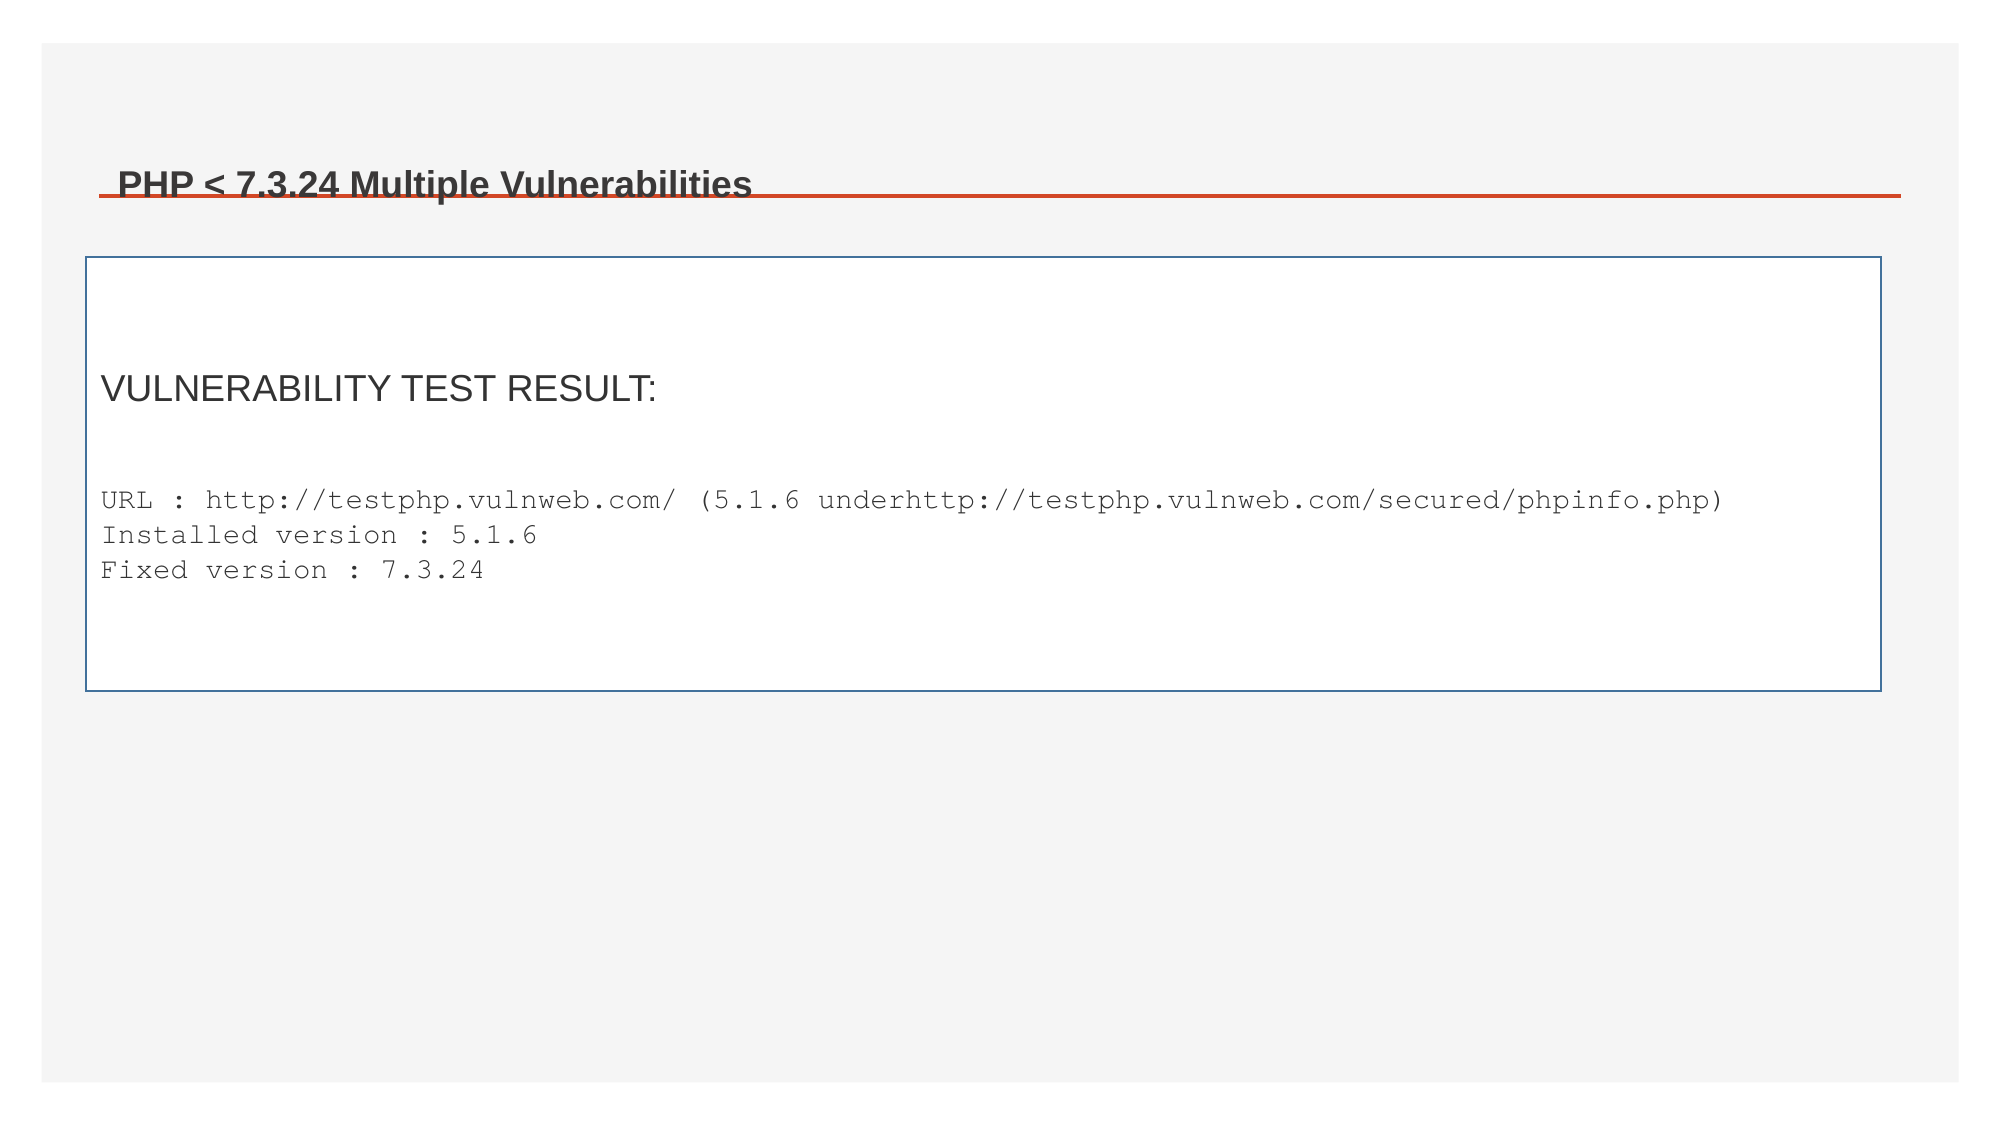

# PHP < 7.3.24 Multiple Vulnerabilities
VULNERABILITY TEST RESULT:

URL : http://testphp.vulnweb.com/ (5.1.6 underhttp://testphp.vulnweb.com/secured/phpinfo.php)
Installed version : 5.1.6
Fixed version : 7.3.24